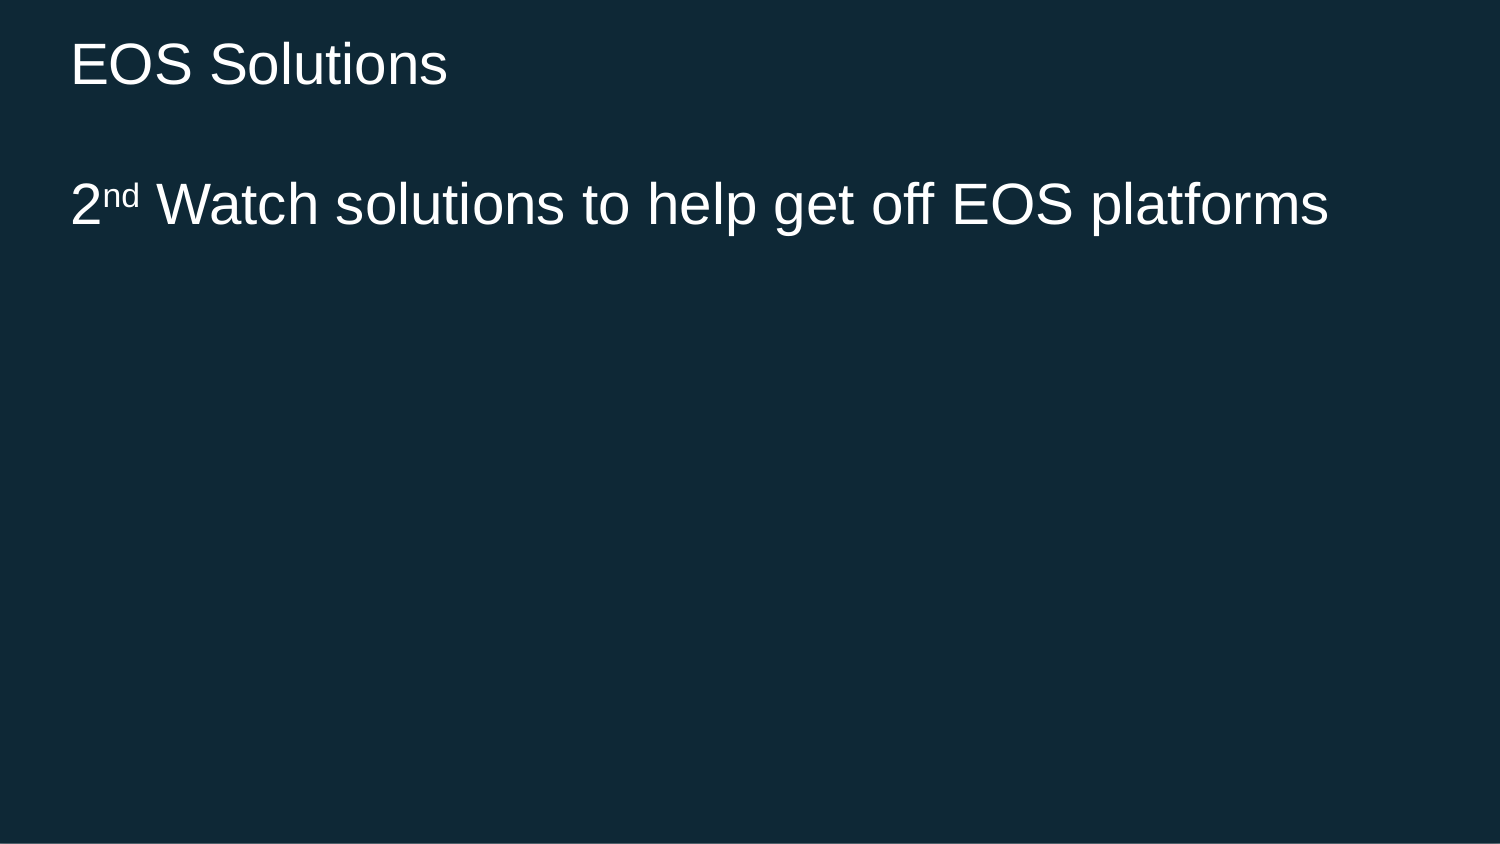

# EOS Solutions 2nd Watch solutions to help get off EOS platforms